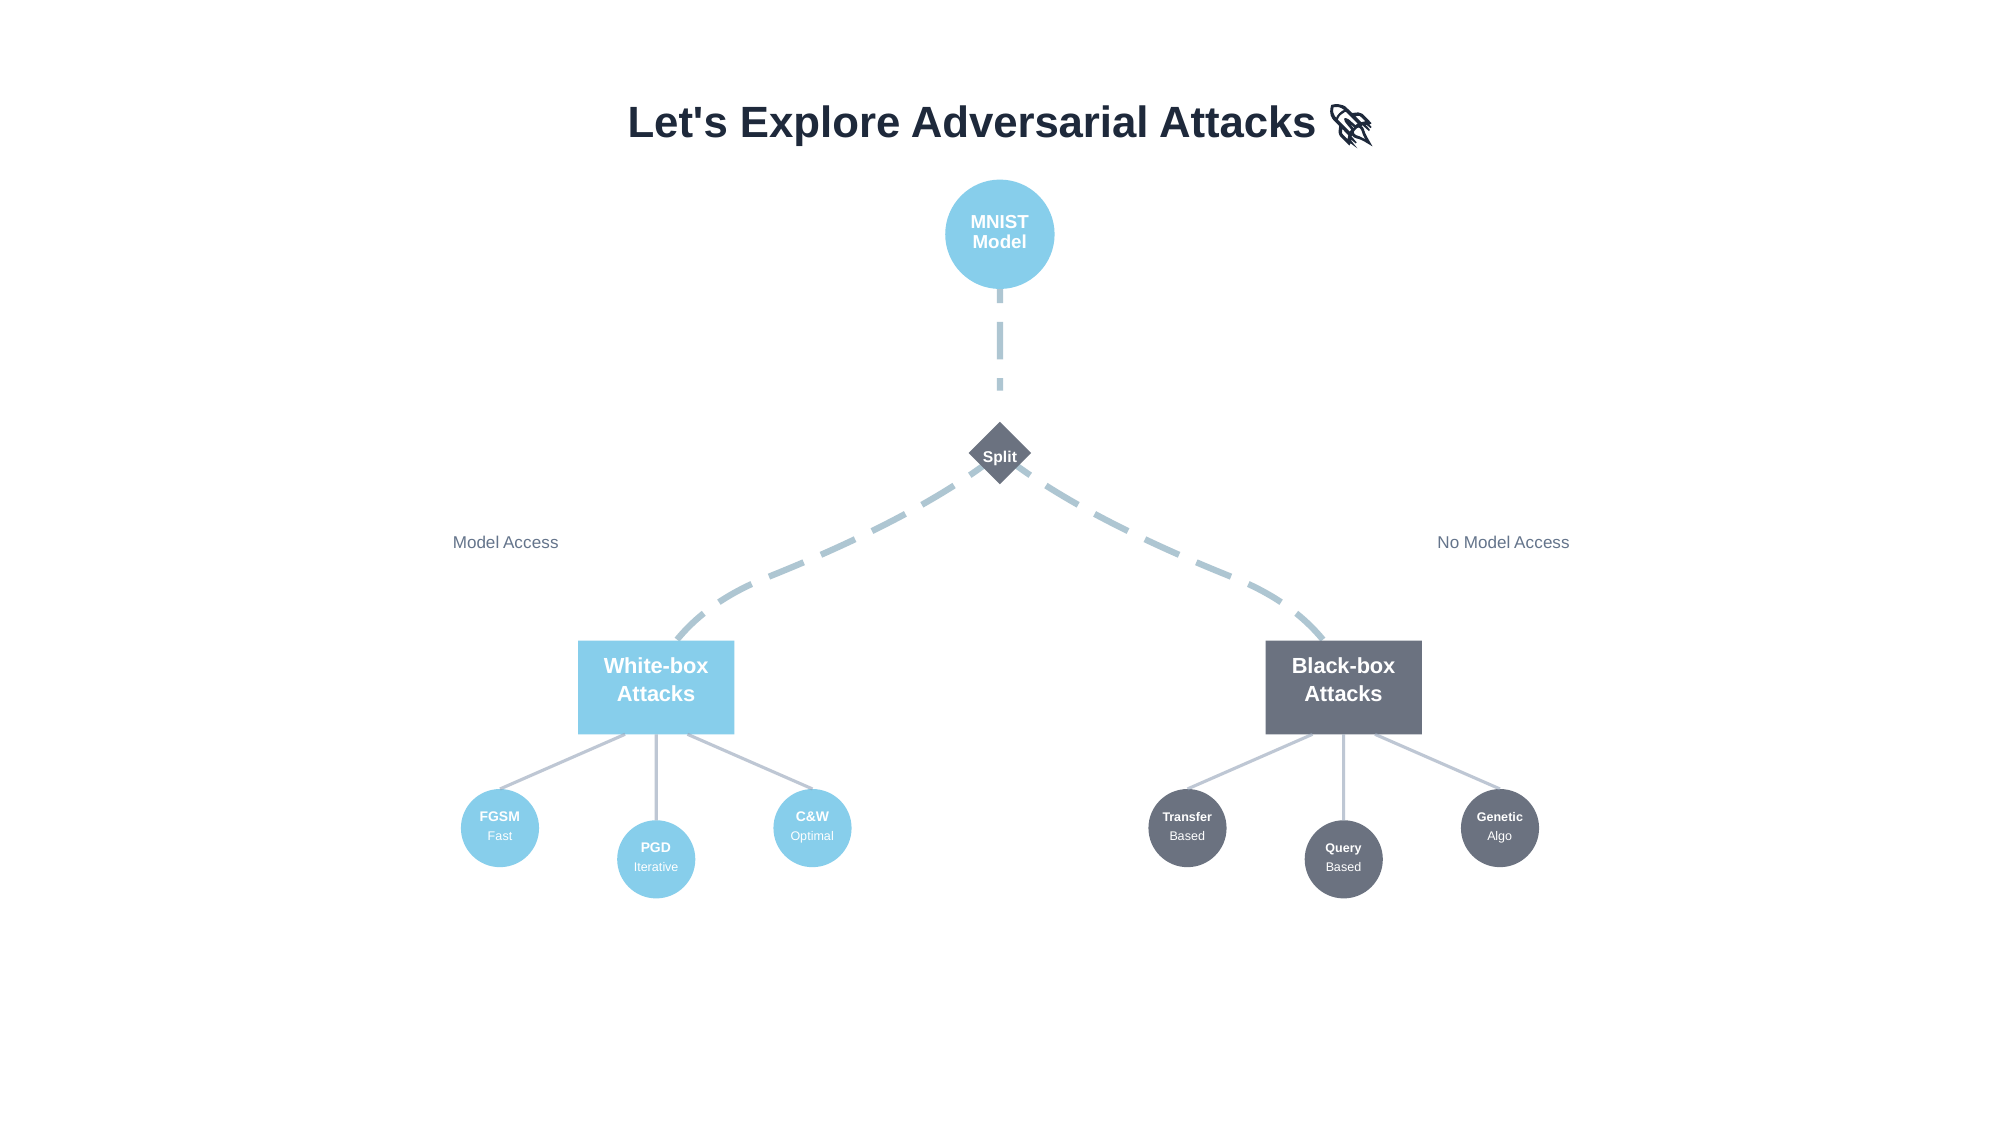

Let's Explore Adversarial Attacks 🚀

MNIST
Model

Split

Model Access
No Model Access

White-box
Black-box
Attacks
Attacks

FGSM
C&W
Transfer
Genetic
Fast
Optimal
Based
Algo

PGD
Query
Iterative
Based